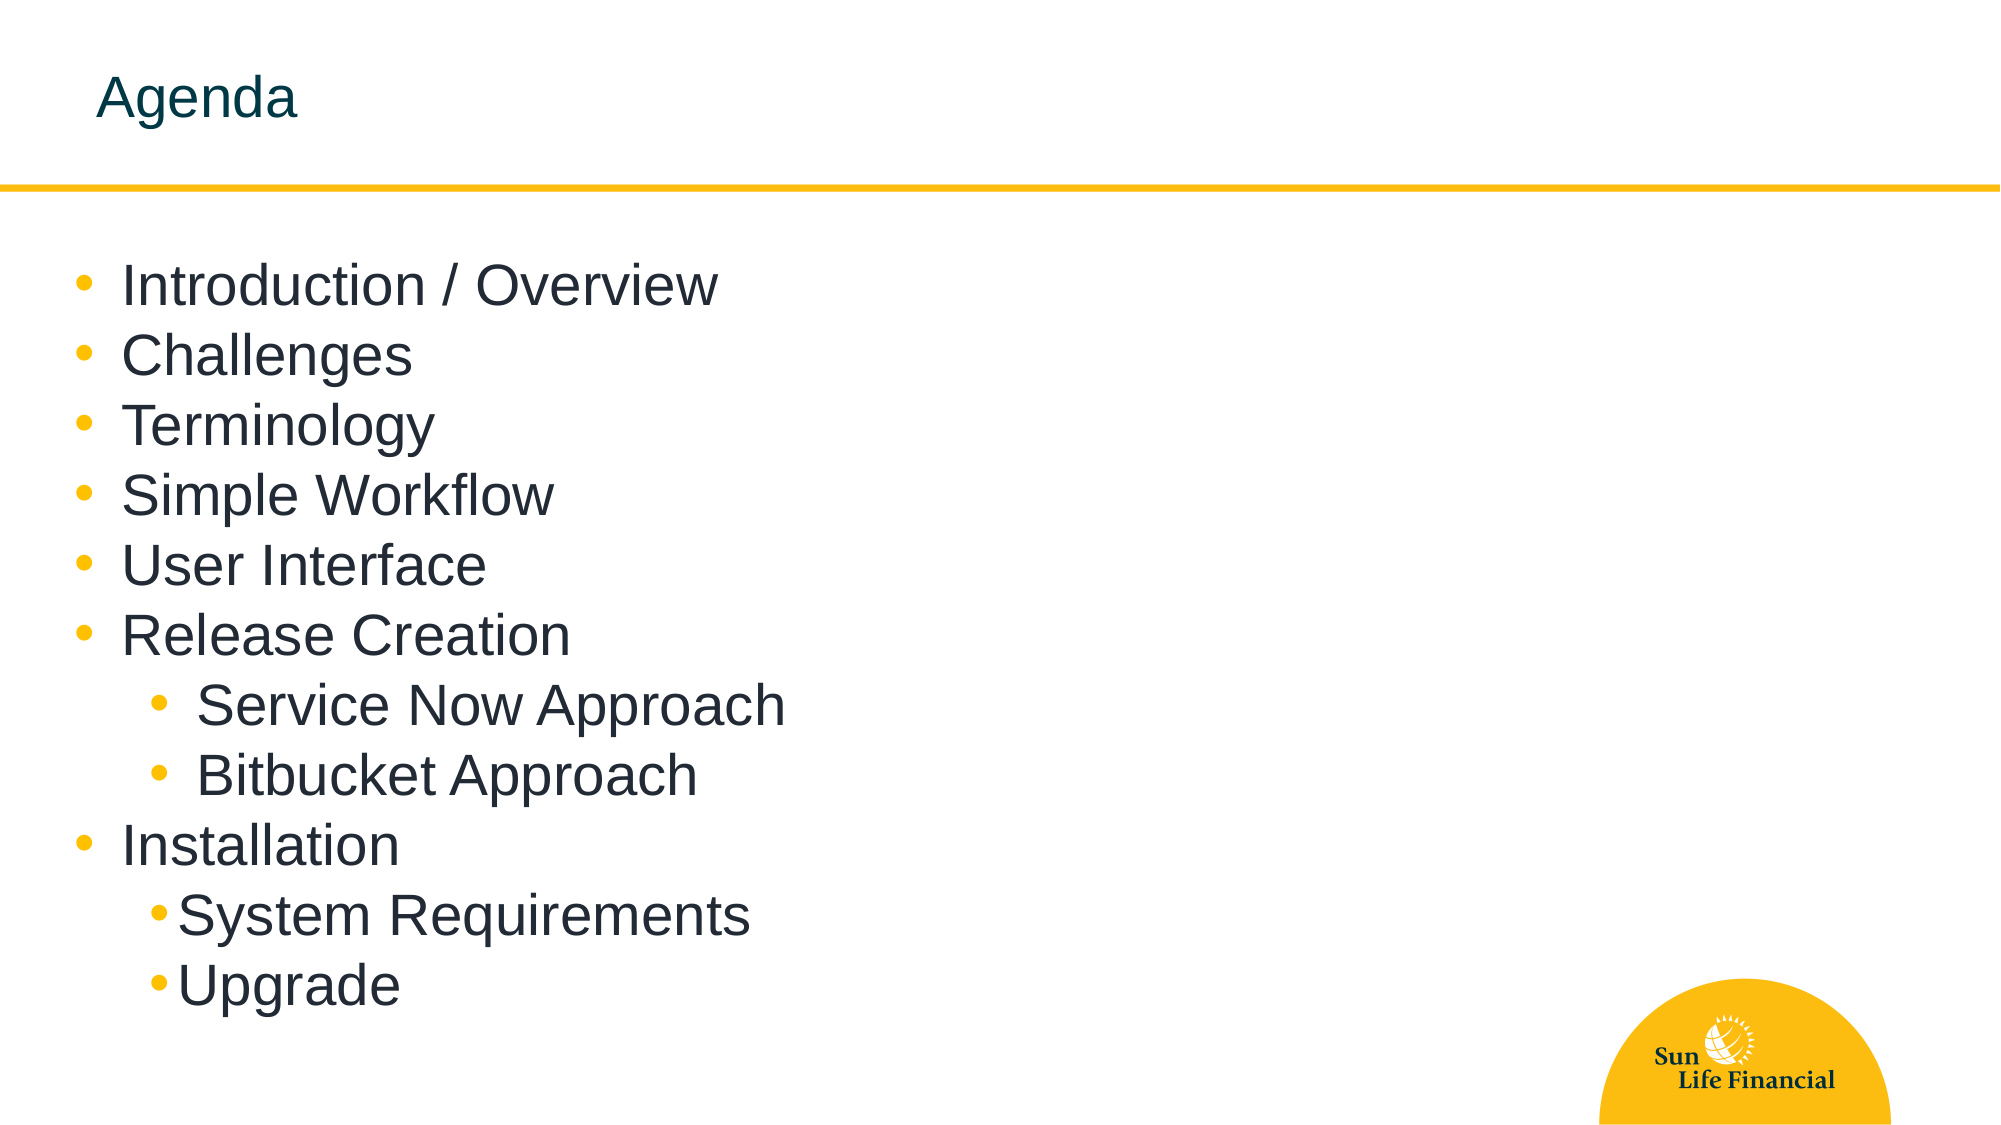

# Agenda
Introduction / Overview
Challenges
Terminology
Simple Workflow
User Interface
Release Creation
Service Now Approach
Bitbucket Approach
Installation
System Requirements
Upgrade